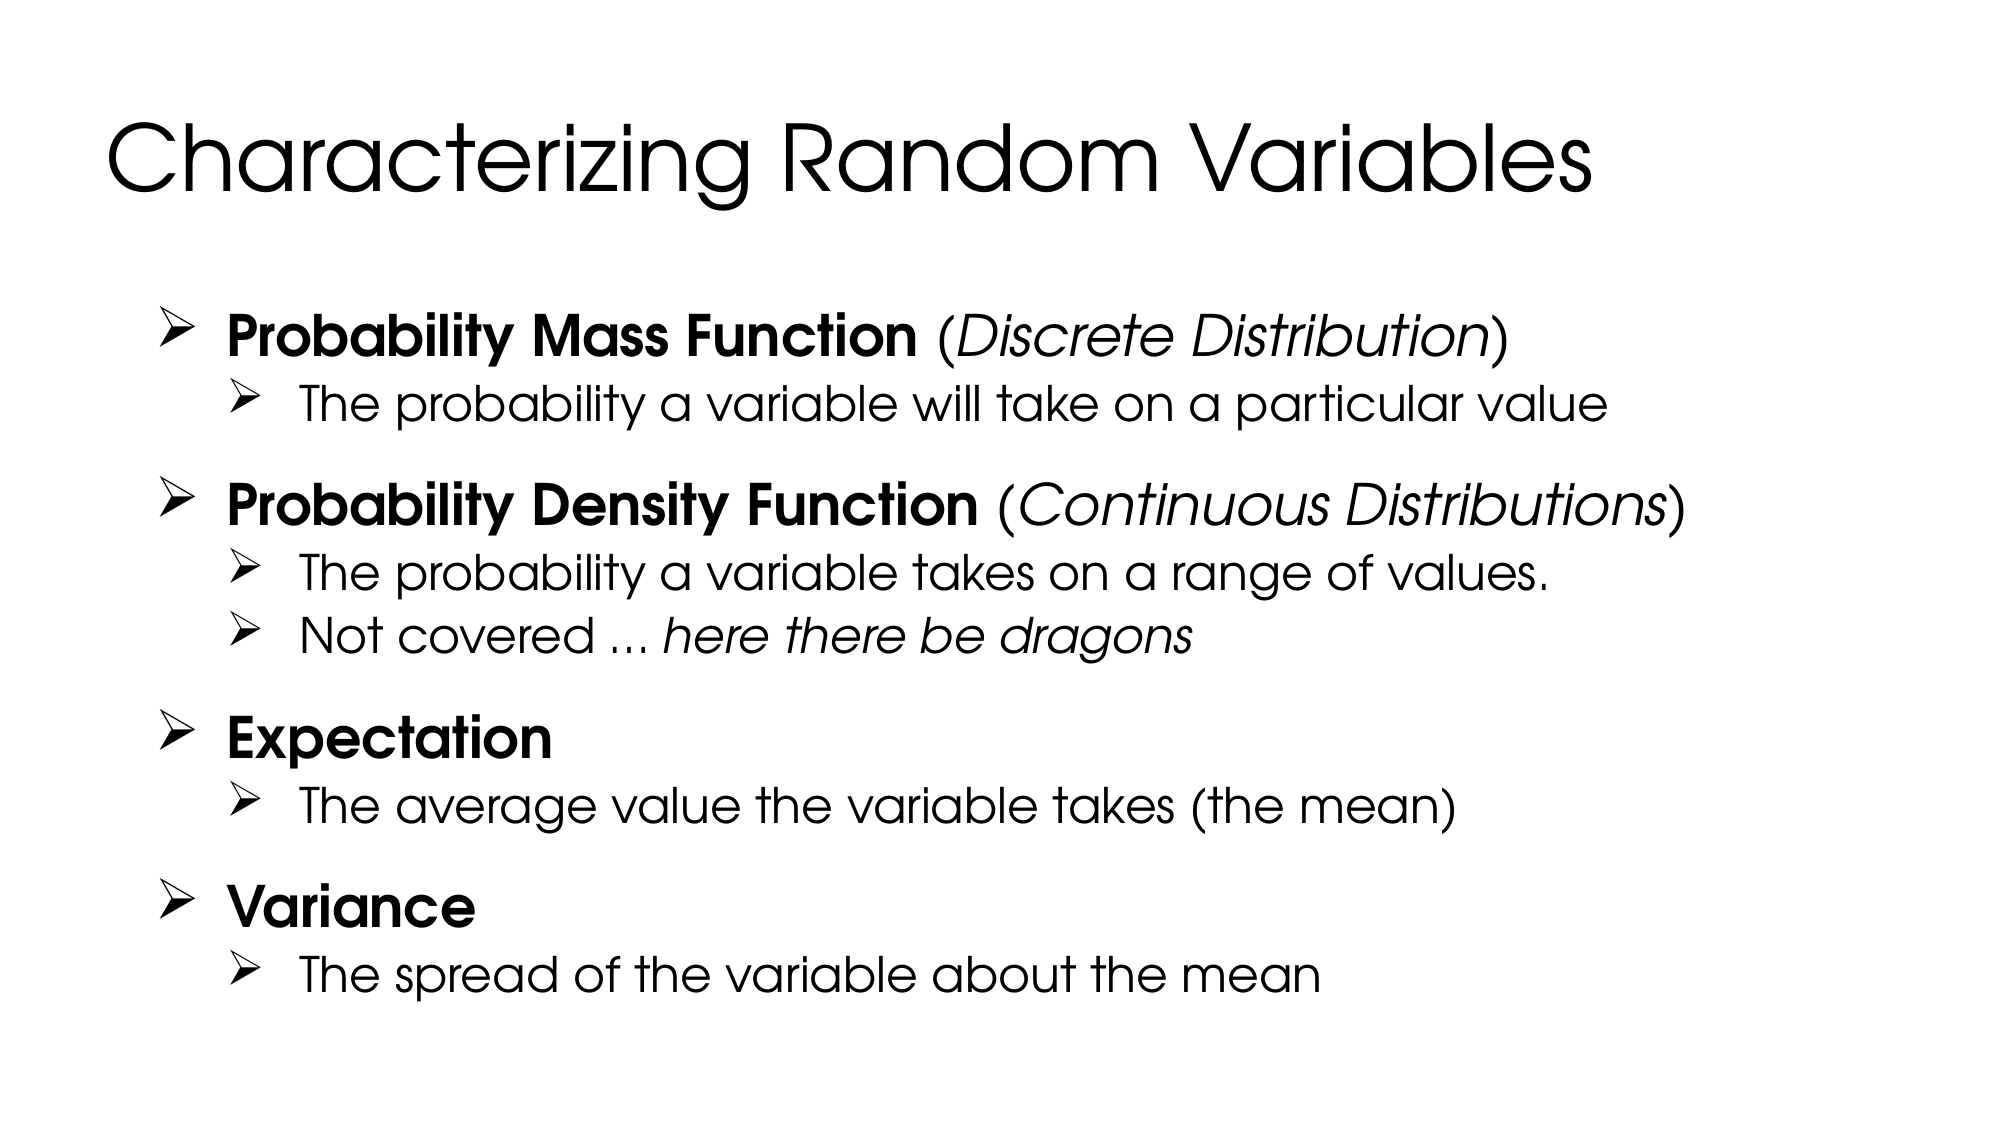

# Characterizing Random Variables
Probability Mass Function (Discrete Distribution)
The probability a variable will take on a particular value
Probability Density Function (Continuous Distributions)
The probability a variable takes on a range of values.
Not covered … here there be dragons
Expectation
The average value the variable takes (the mean)
Variance
The spread of the variable about the mean